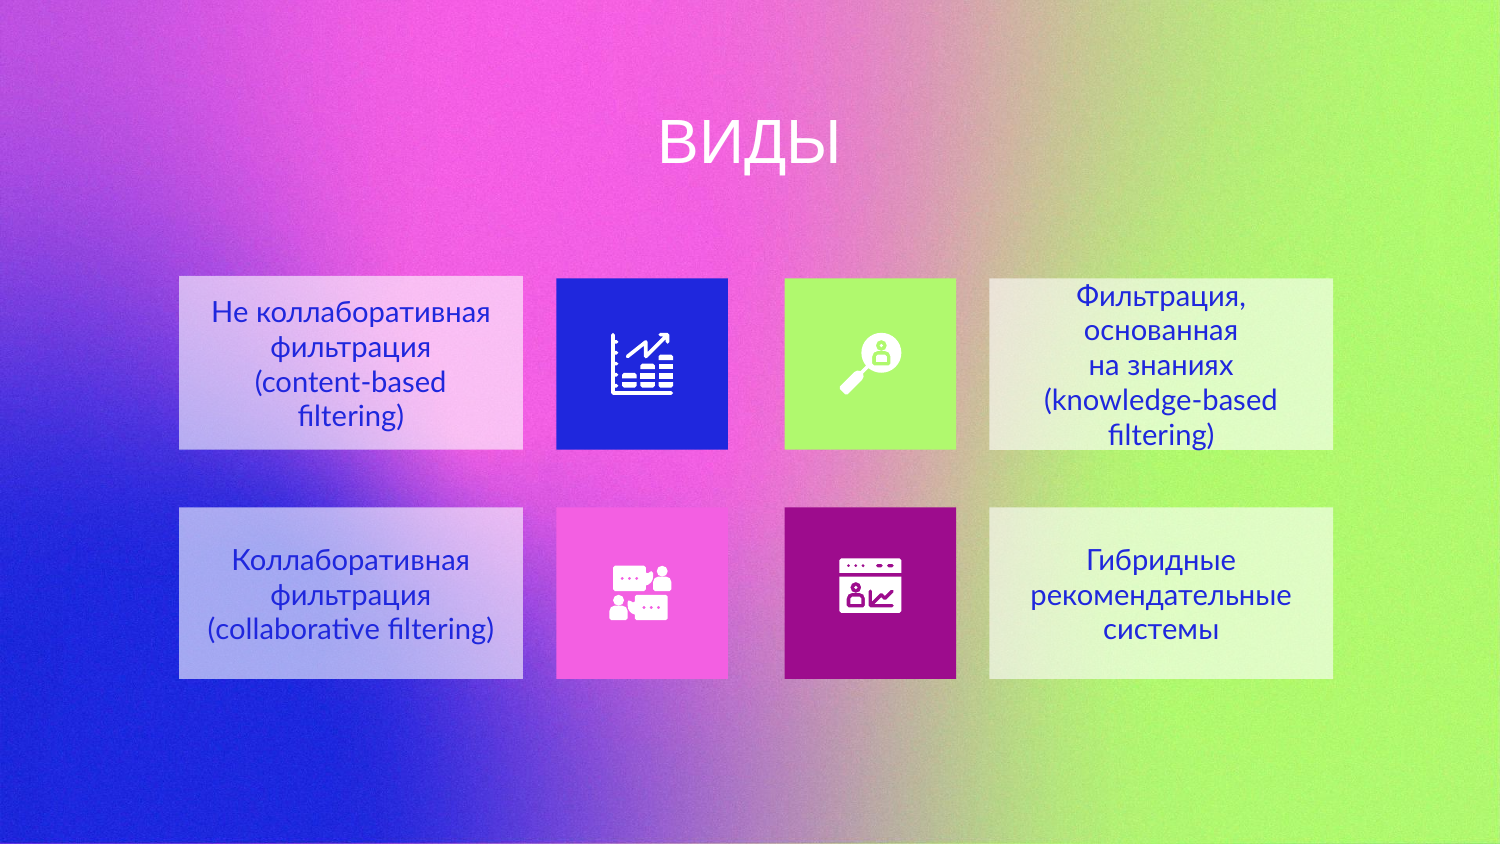

# ВИДЫ
Не коллаборативная фильтрация
(content-based filtering)

Фильтрация, основанная на знаниях (knowledge-based filtering)

Коллаборативная фильтрация (collaborative filtering)

Гибридные рекомендательные системы